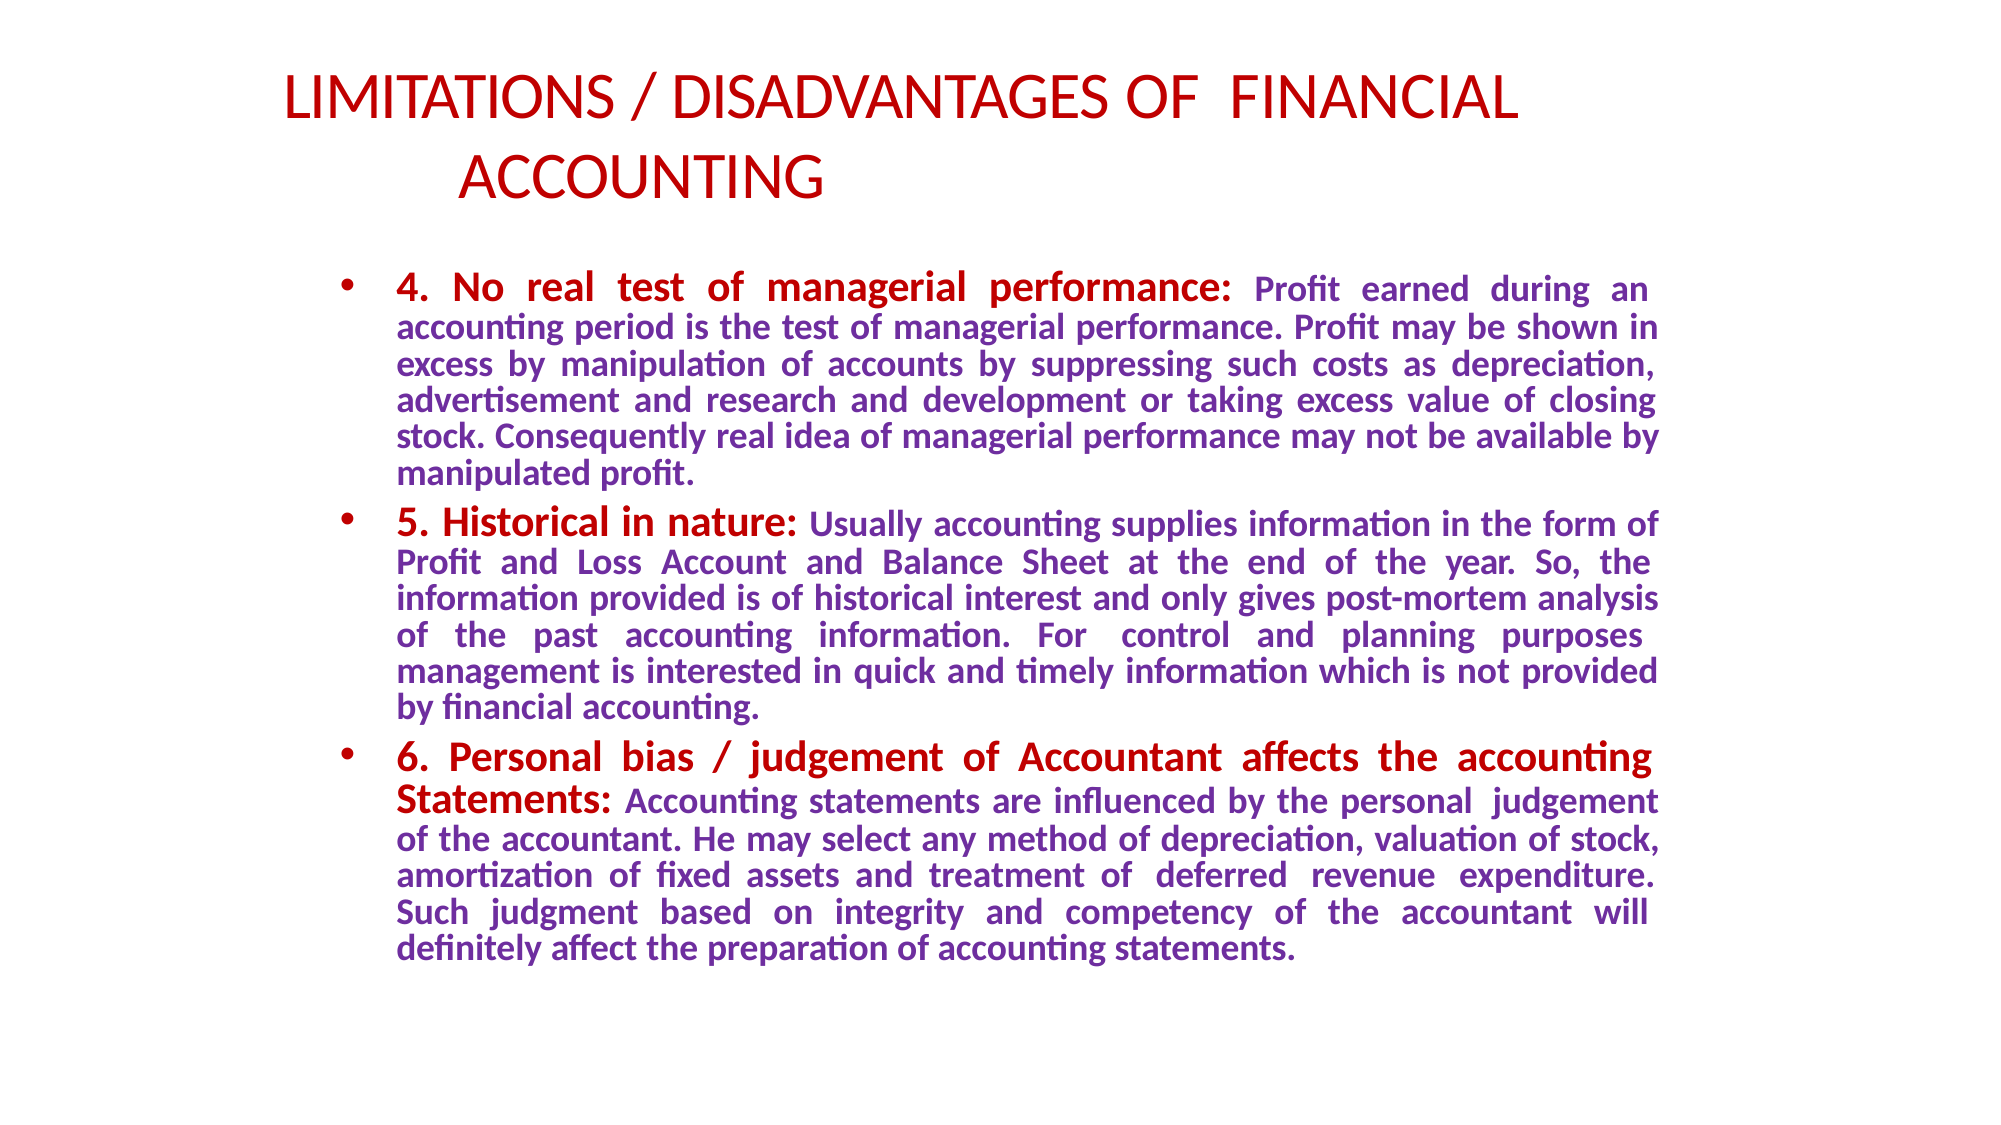

# LIMITATIONS / DISADVANTAGES OF  FINANCIAL ACCOUNTING
4. No real test of managerial performance: Profit earned during an  accounting period is the test of managerial performance. Profit may be shown in  excess by manipulation of accounts by suppressing such costs as depreciation,  advertisement and research and development or taking excess value of closing  stock. Consequently real idea of managerial performance may not be available by  manipulated profit.
5. Historical in nature: Usually accounting supplies information in the form of  Profit and Loss Account and Balance Sheet at the end of the year. So, the  information provided is of historical interest and only gives post-mortem analysis  of the past accounting information. For control and planning purposes  management is interested in quick and timely information which is not provided  by financial accounting.
6. Personal bias / judgement of Accountant affects the accounting  Statements: Accounting statements are influenced by the personal judgement  of the accountant. He may select any method of depreciation, valuation of stock,  amortization of fixed assets and treatment of deferred revenue expenditure.  Such judgment based on integrity and competency of the accountant will  definitely affect the preparation of accounting statements.